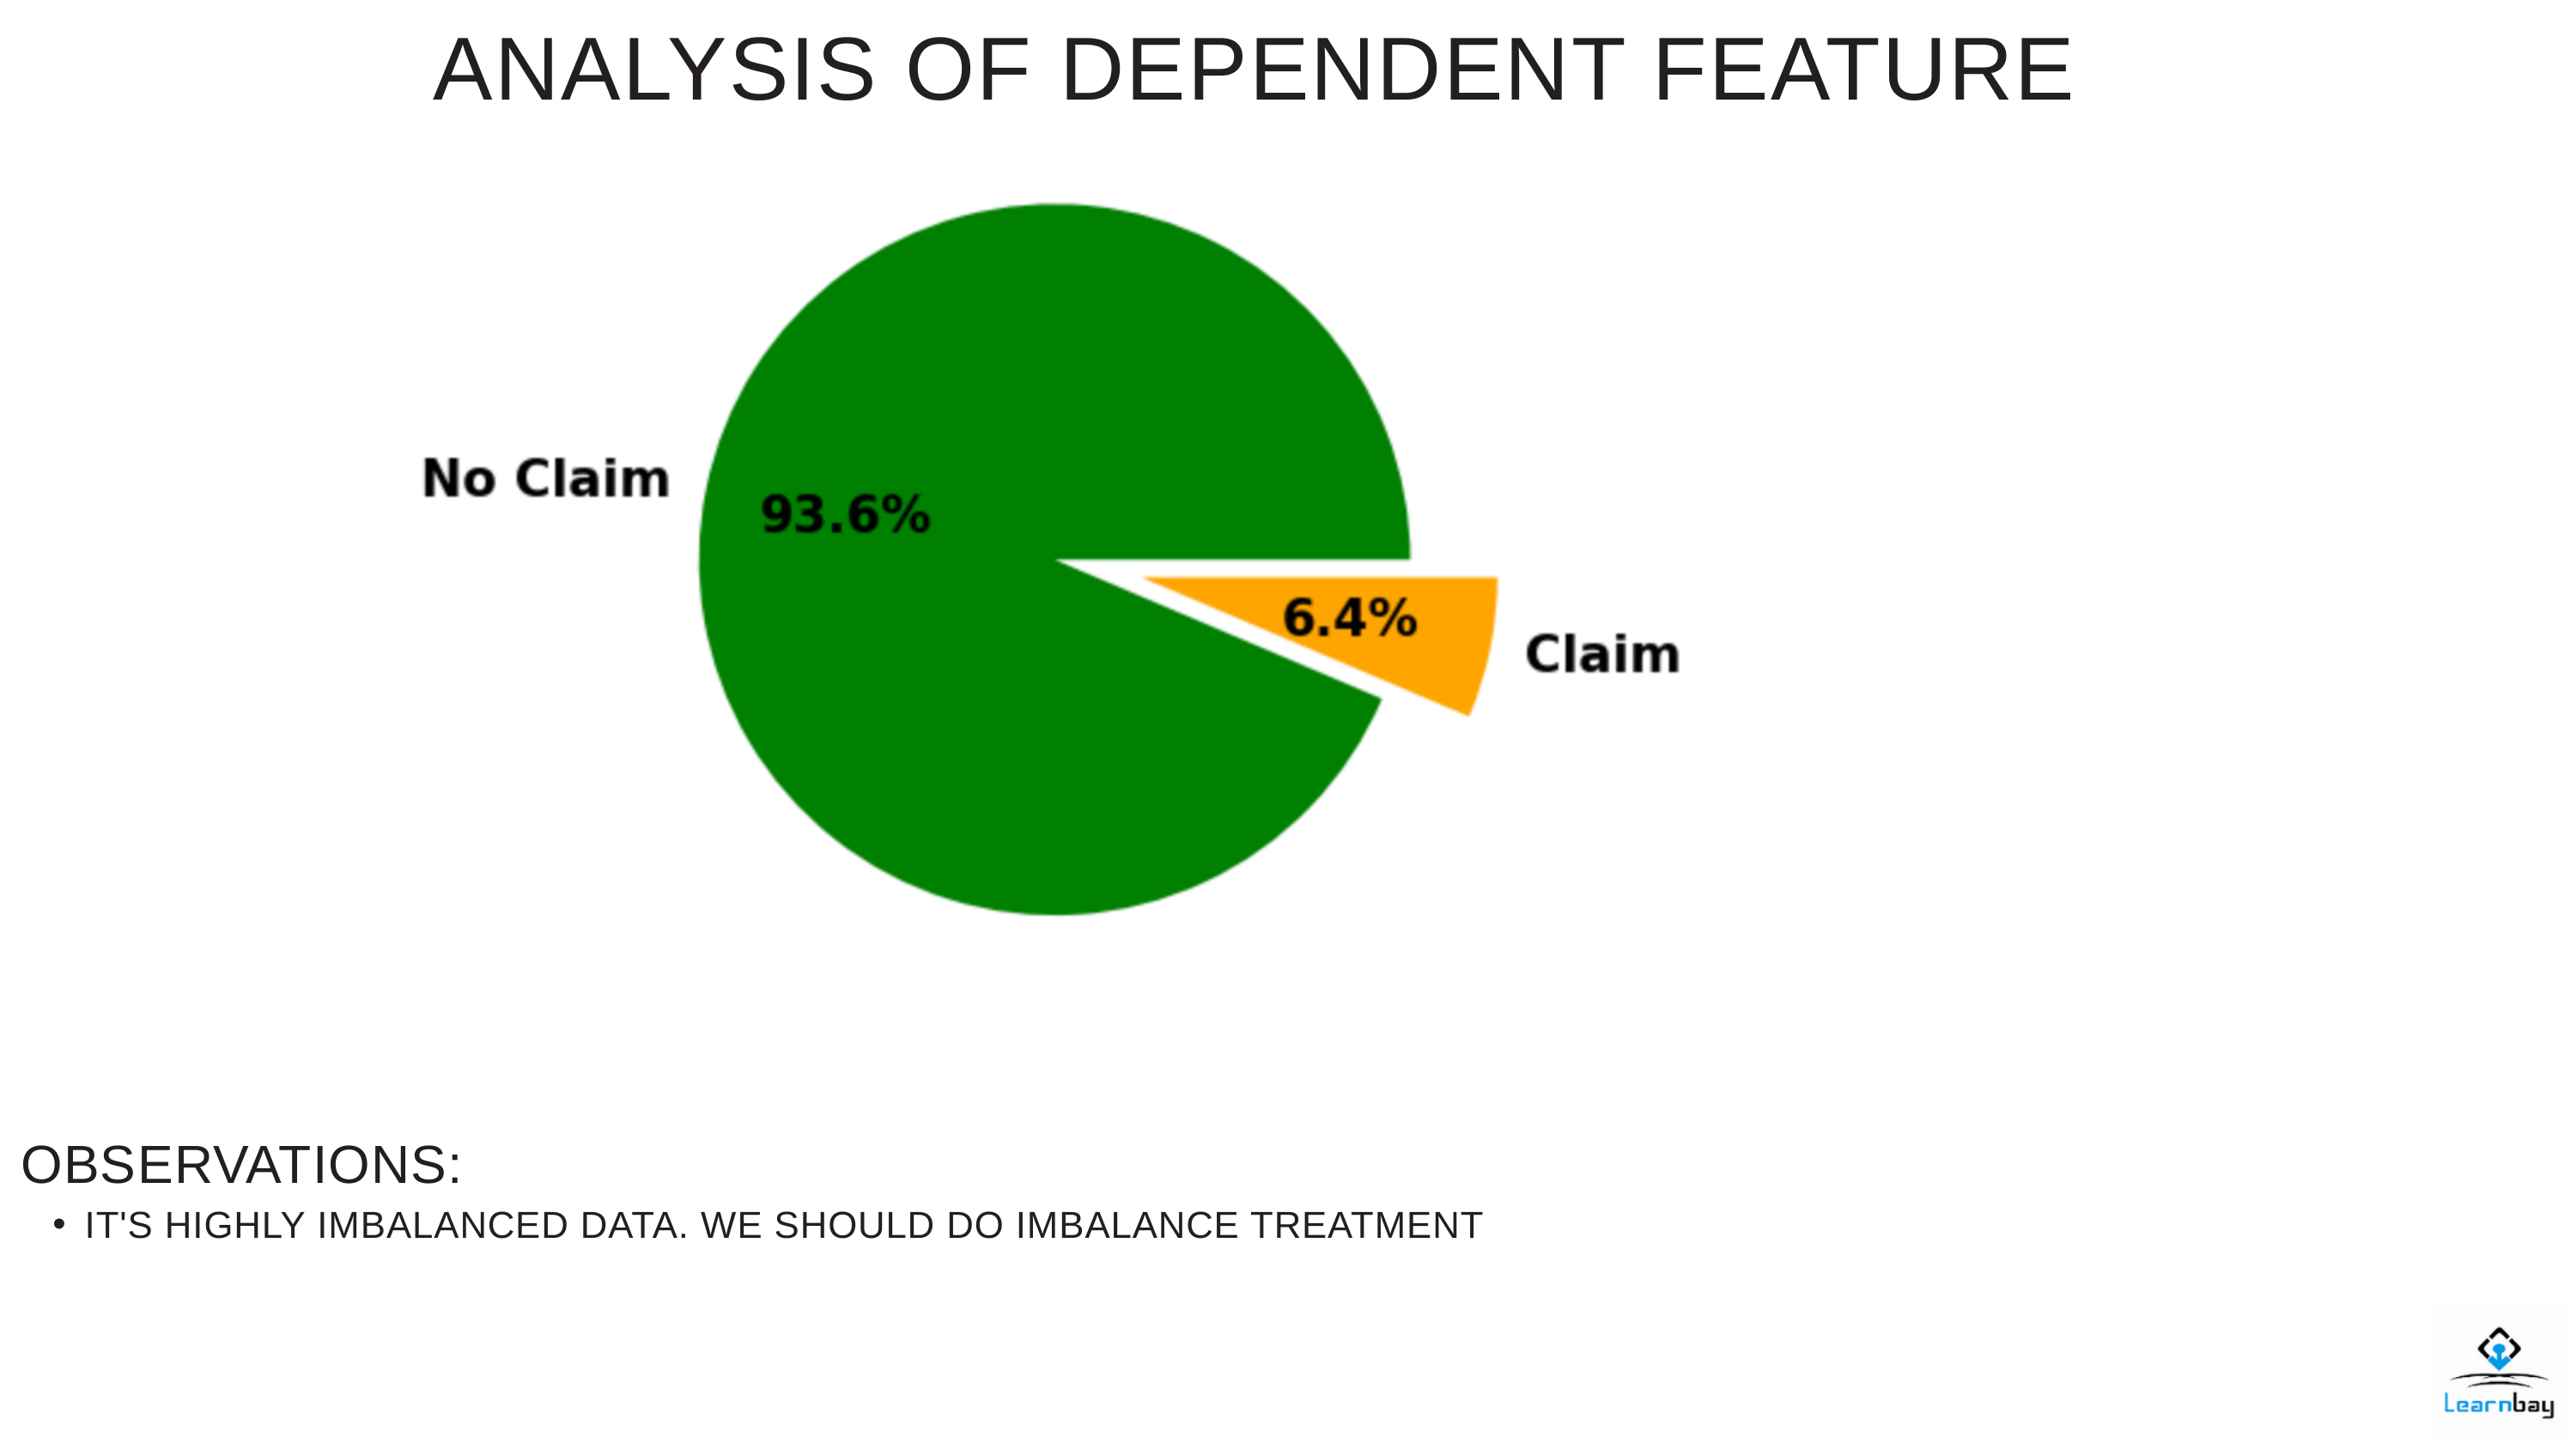

ANALYSIS OF DEPENDENT FEATURE

OBSERVATIONS:
IT'S HIGHLY IMBALANCED DATA. WE SHOULD DO IMBALANCE TREATMENT